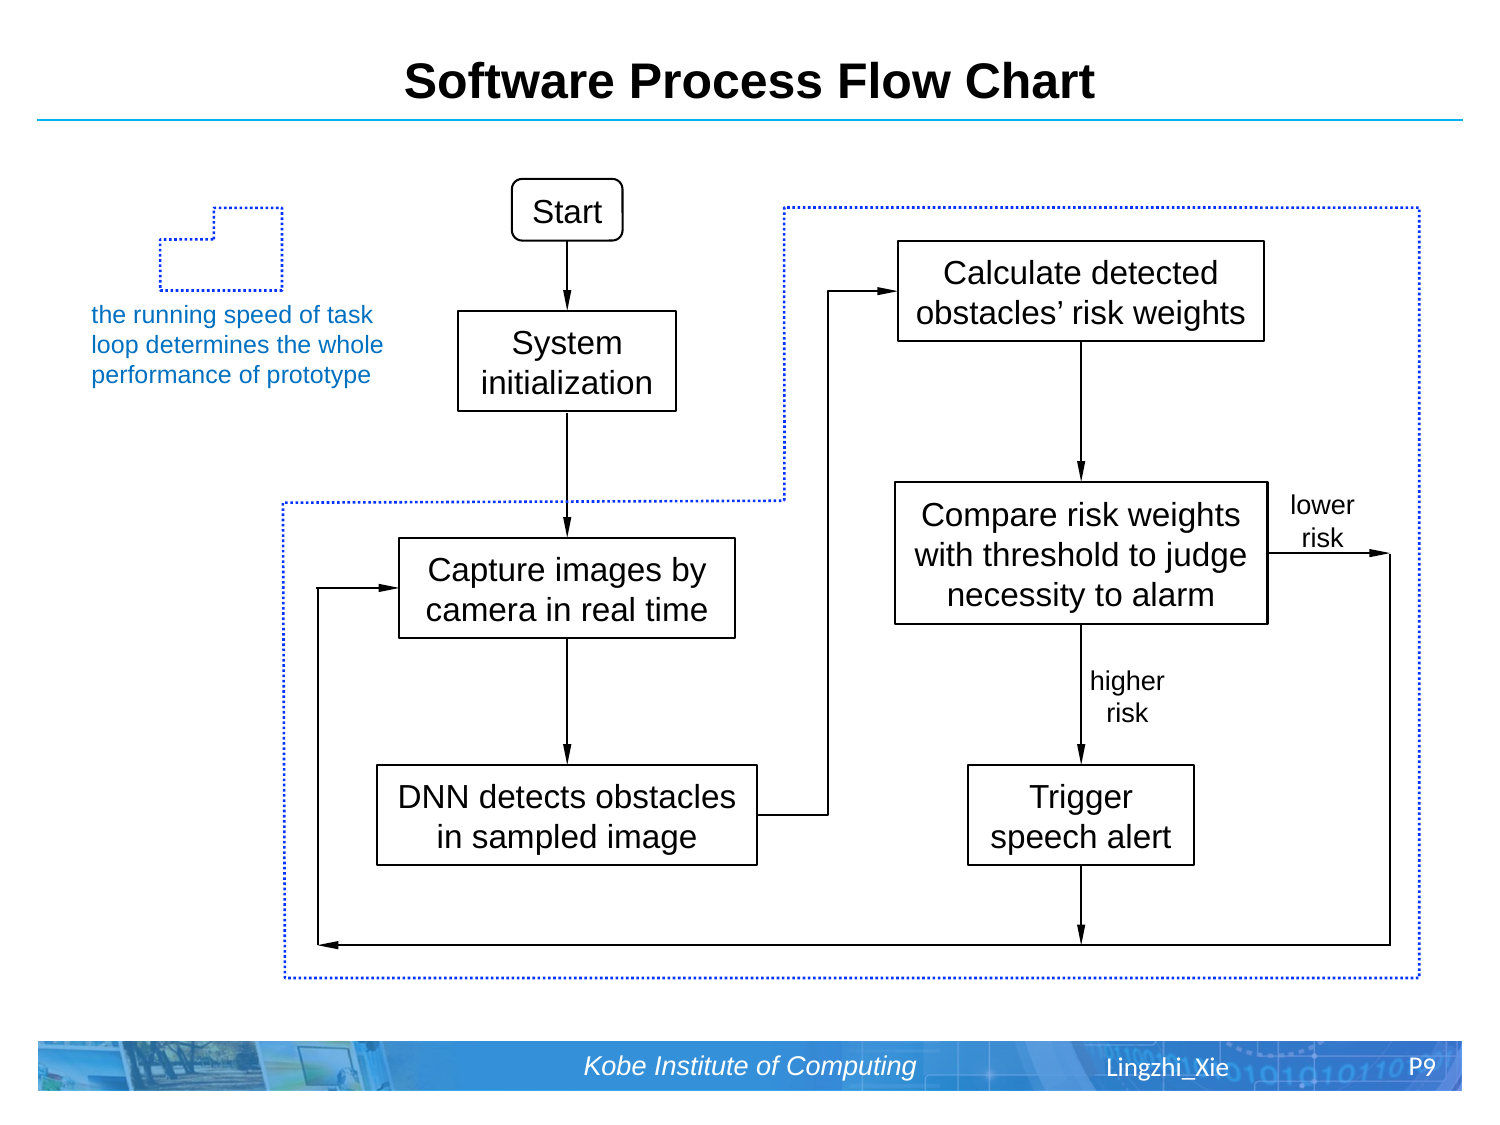

Software Process Flow Chart
Start

Calculate detected obstacles’ risk weights
System initialization
Compare risk weights with threshold to judge necessity to alarm
lower risk
Capture images by camera in real time
higher risk
Trigger speech alert
DNN detects obstacles in sampled image

the running speed of task loop determines the whole performance of prototype
9